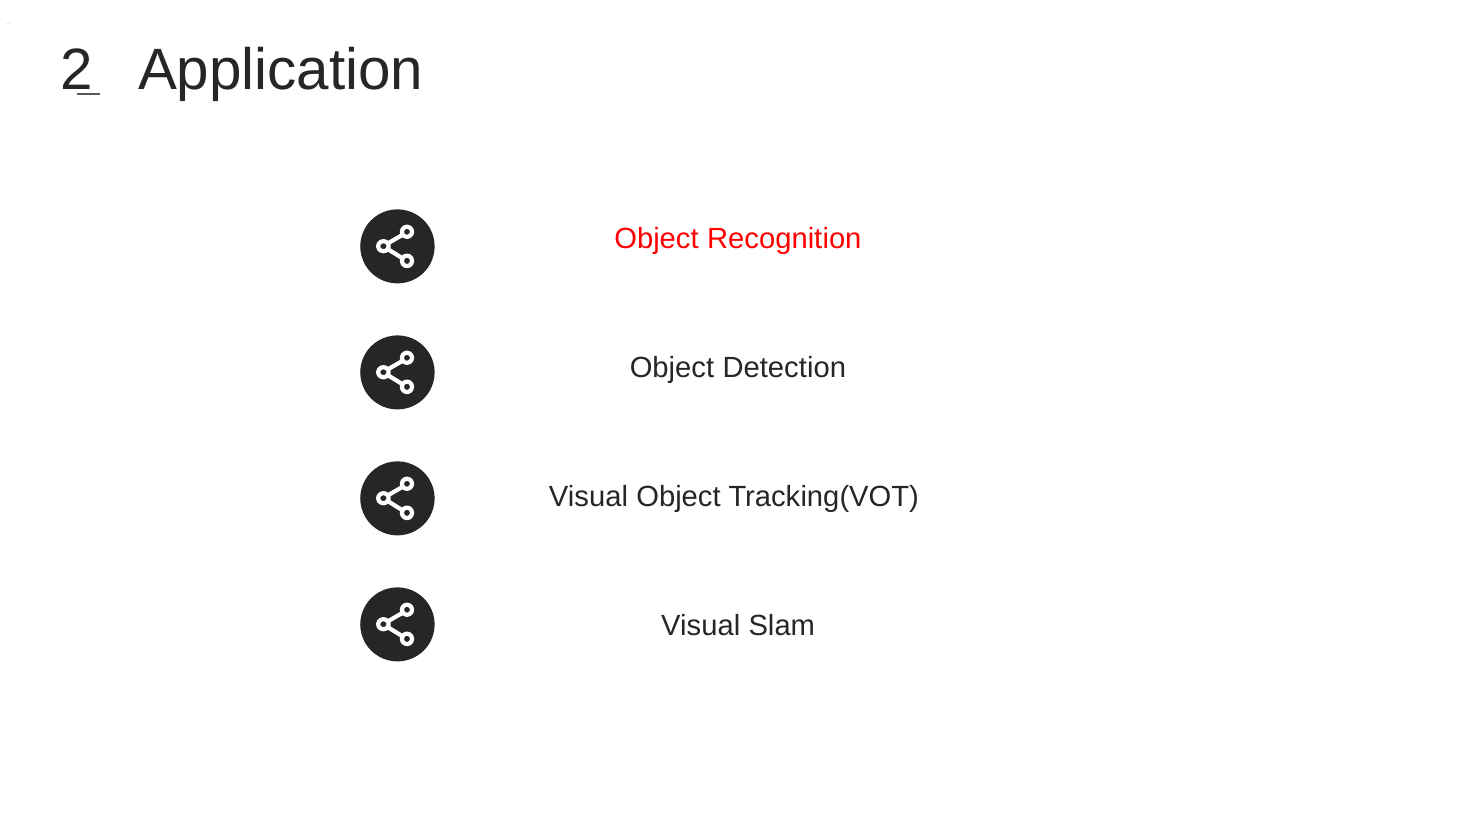

2   Application

Object Recognition

Object Detection

Visual Object Tracking(VOT)

Visual Slam